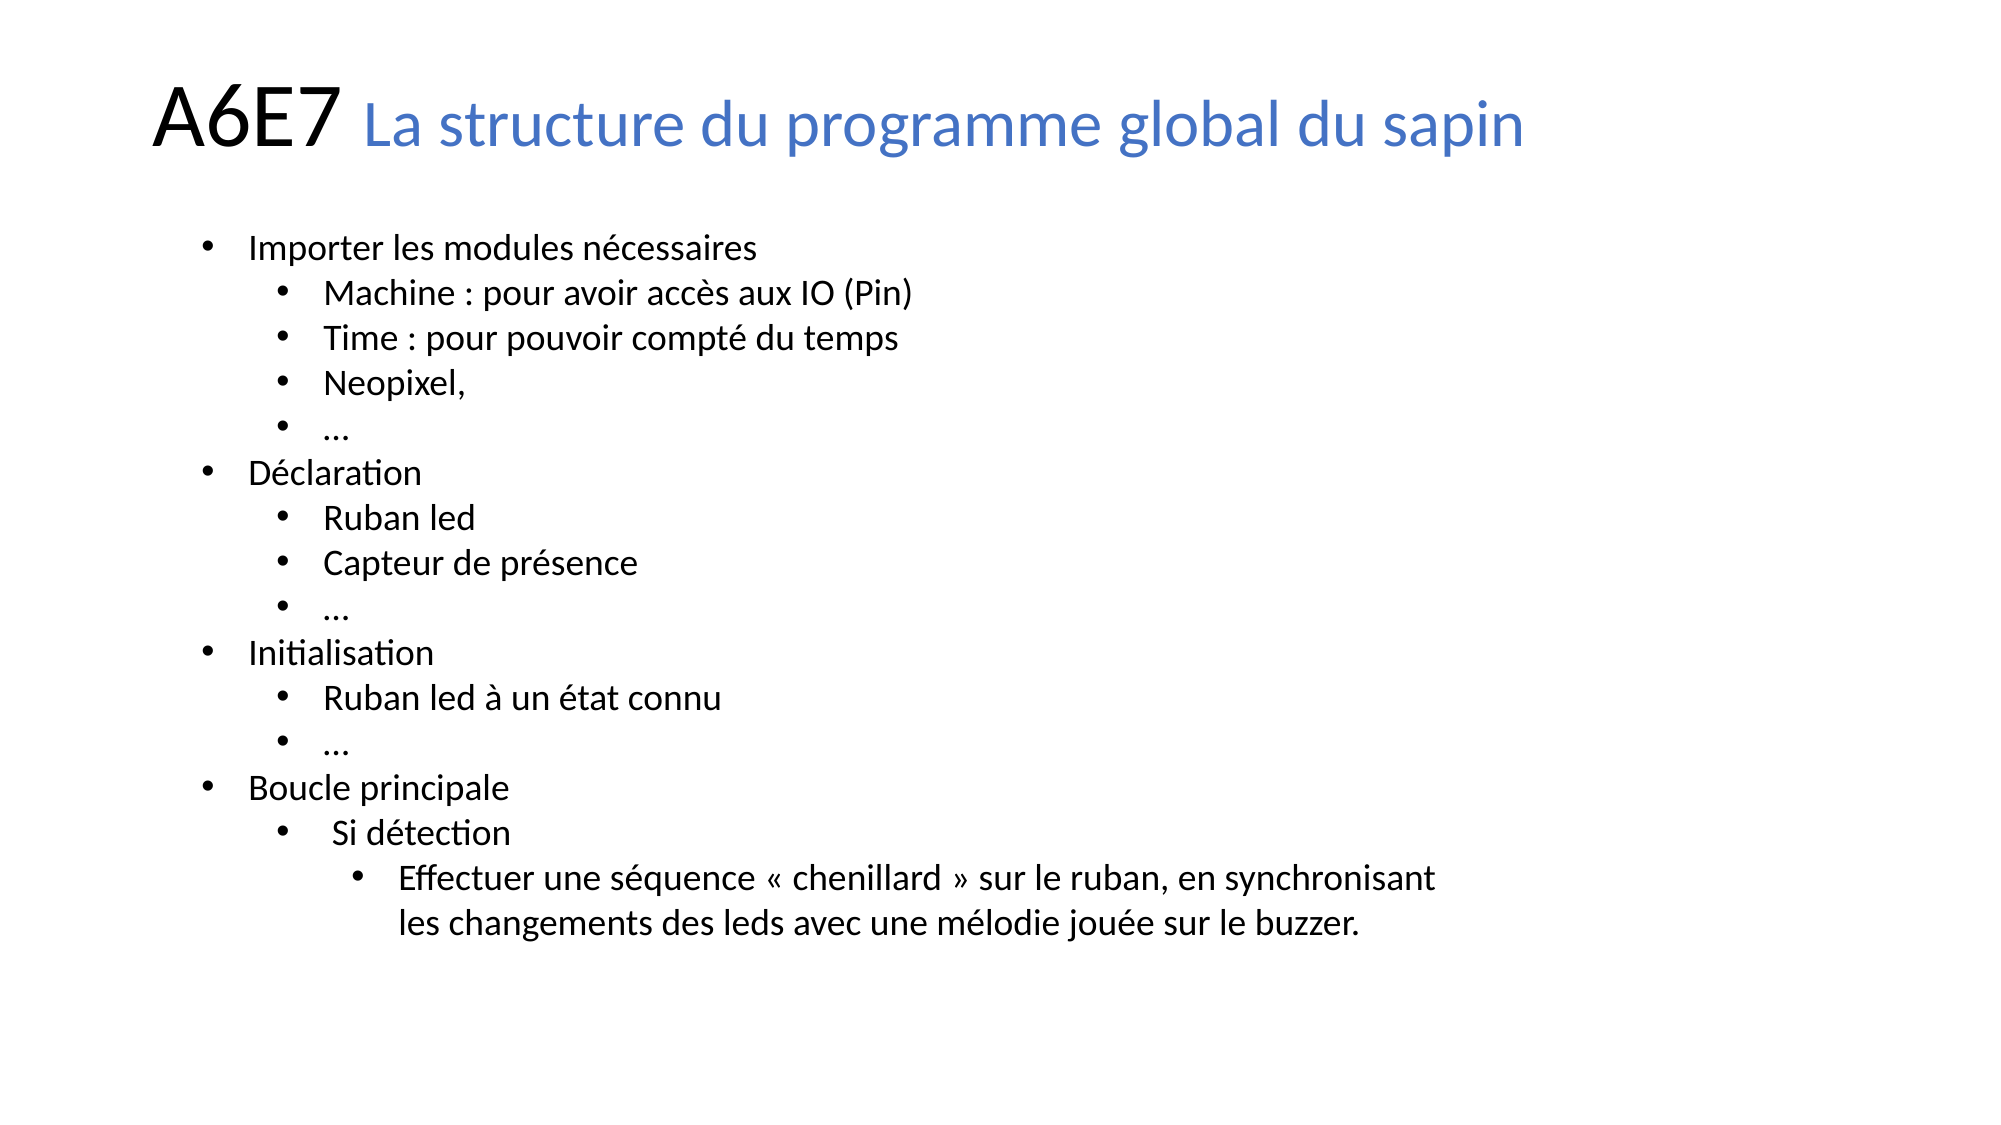

A6E7 La structure du programme global du sapin
Importer les modules nécessaires
Machine : pour avoir accès aux IO (Pin)
Time : pour pouvoir compté du temps
Neopixel,
…
Déclaration
Ruban led
Capteur de présence
…
Initialisation
Ruban led à un état connu
…
Boucle principale
 Si détection
Effectuer une séquence « chenillard » sur le ruban, en synchronisant les changements des leds avec une mélodie jouée sur le buzzer.